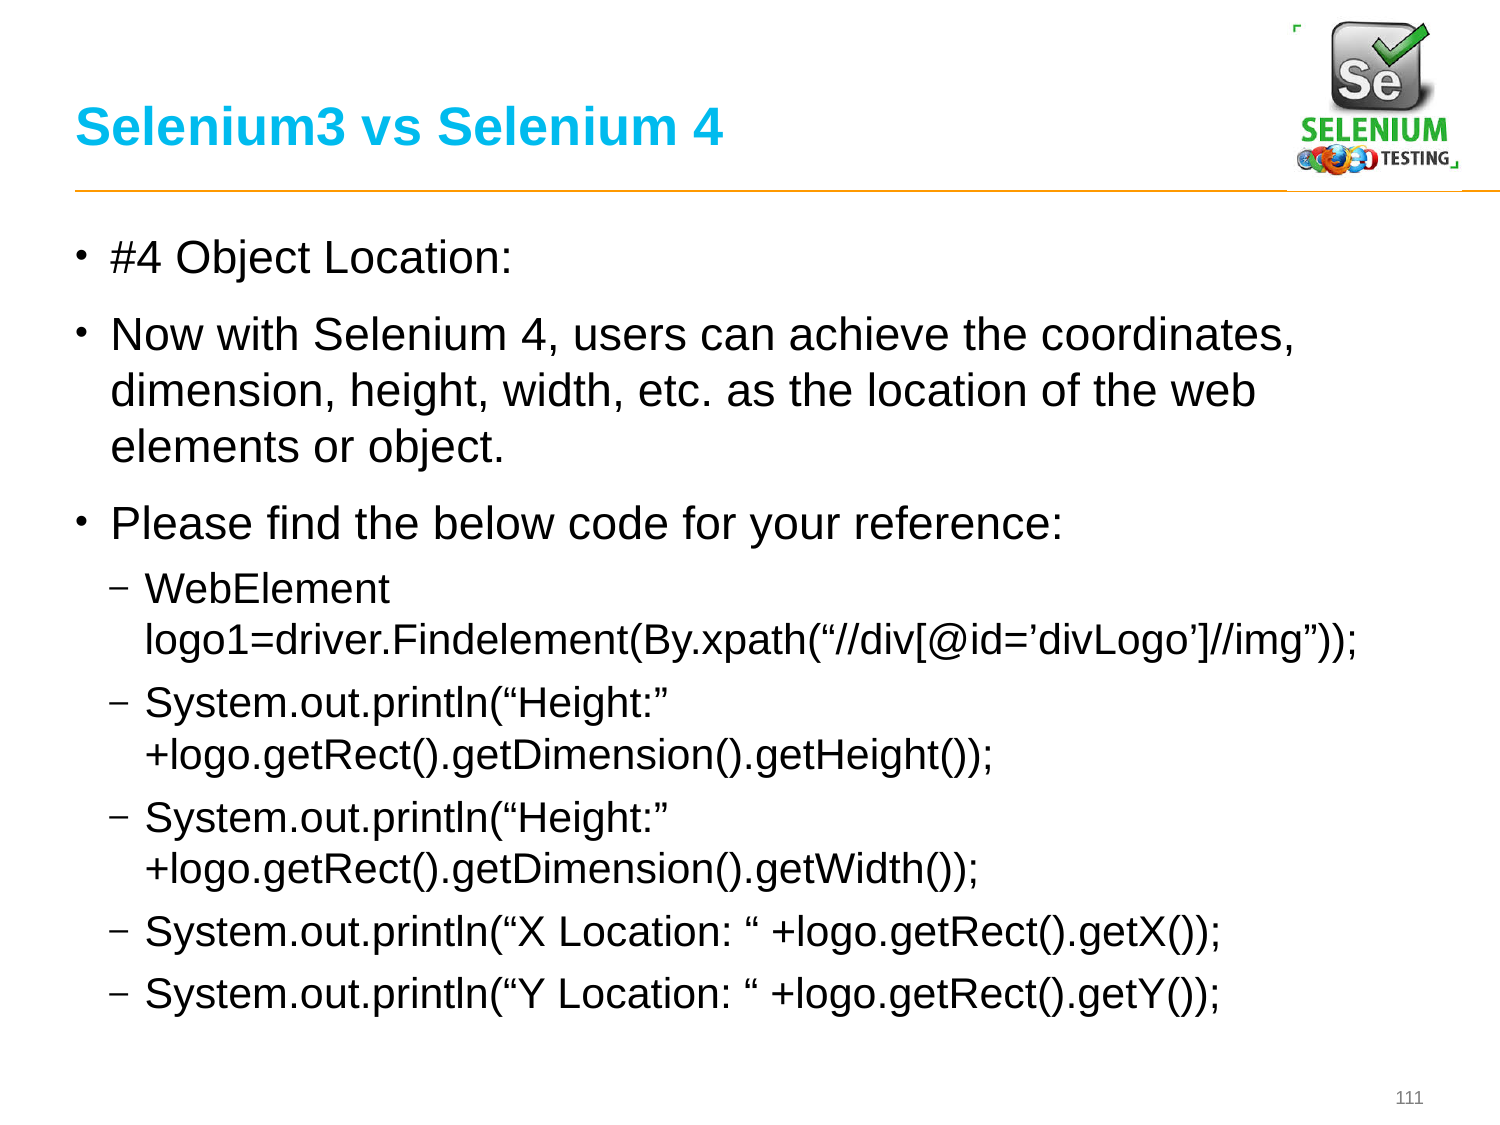

# Selenium3 vs Selenium 4
#4 Object Location:
Now with Selenium 4, users can achieve the coordinates, dimension, height, width, etc. as the location of the web elements or object.
Please find the below code for your reference:
WebElement logo1=driver.Findelement(By.xpath(“//div[@id=’divLogo’]//img”));
System.out.println(“Height:” +logo.getRect().getDimension().getHeight());
System.out.println(“Height:” +logo.getRect().getDimension().getWidth());
System.out.println(“X Location: “ +logo.getRect().getX());
System.out.println(“Y Location: “ +logo.getRect().getY());